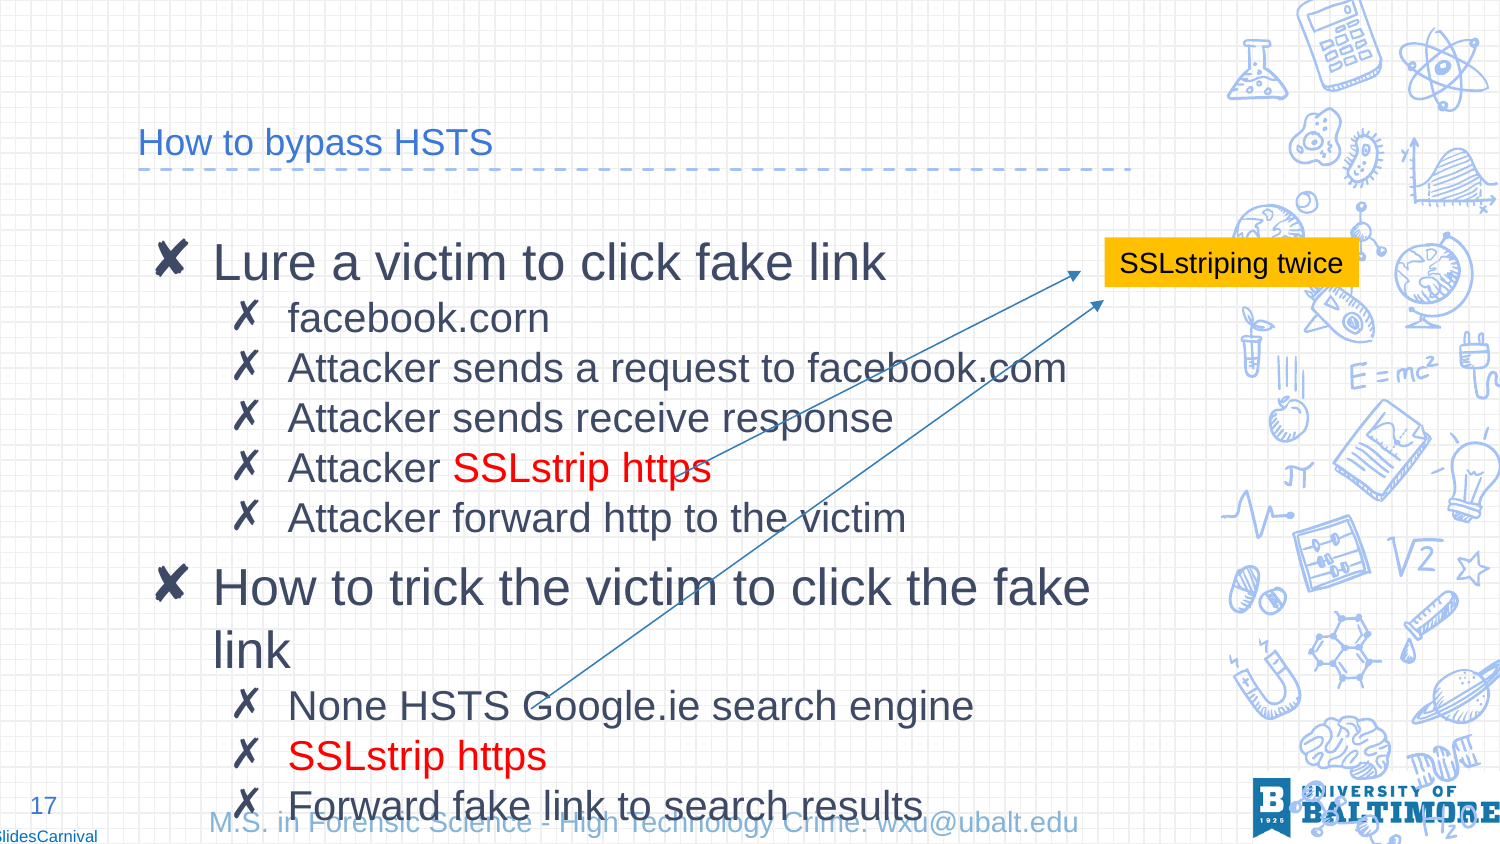

# How to bypass HSTS
Lure a victim to click fake link
facebook.corn
Attacker sends a request to facebook.com
Attacker sends receive response
Attacker SSLstrip https
Attacker forward http to the victim
How to trick the victim to click the fake link
None HSTS Google.ie search engine
SSLstrip https
Forward fake link to search results

SSLstriping twice
17